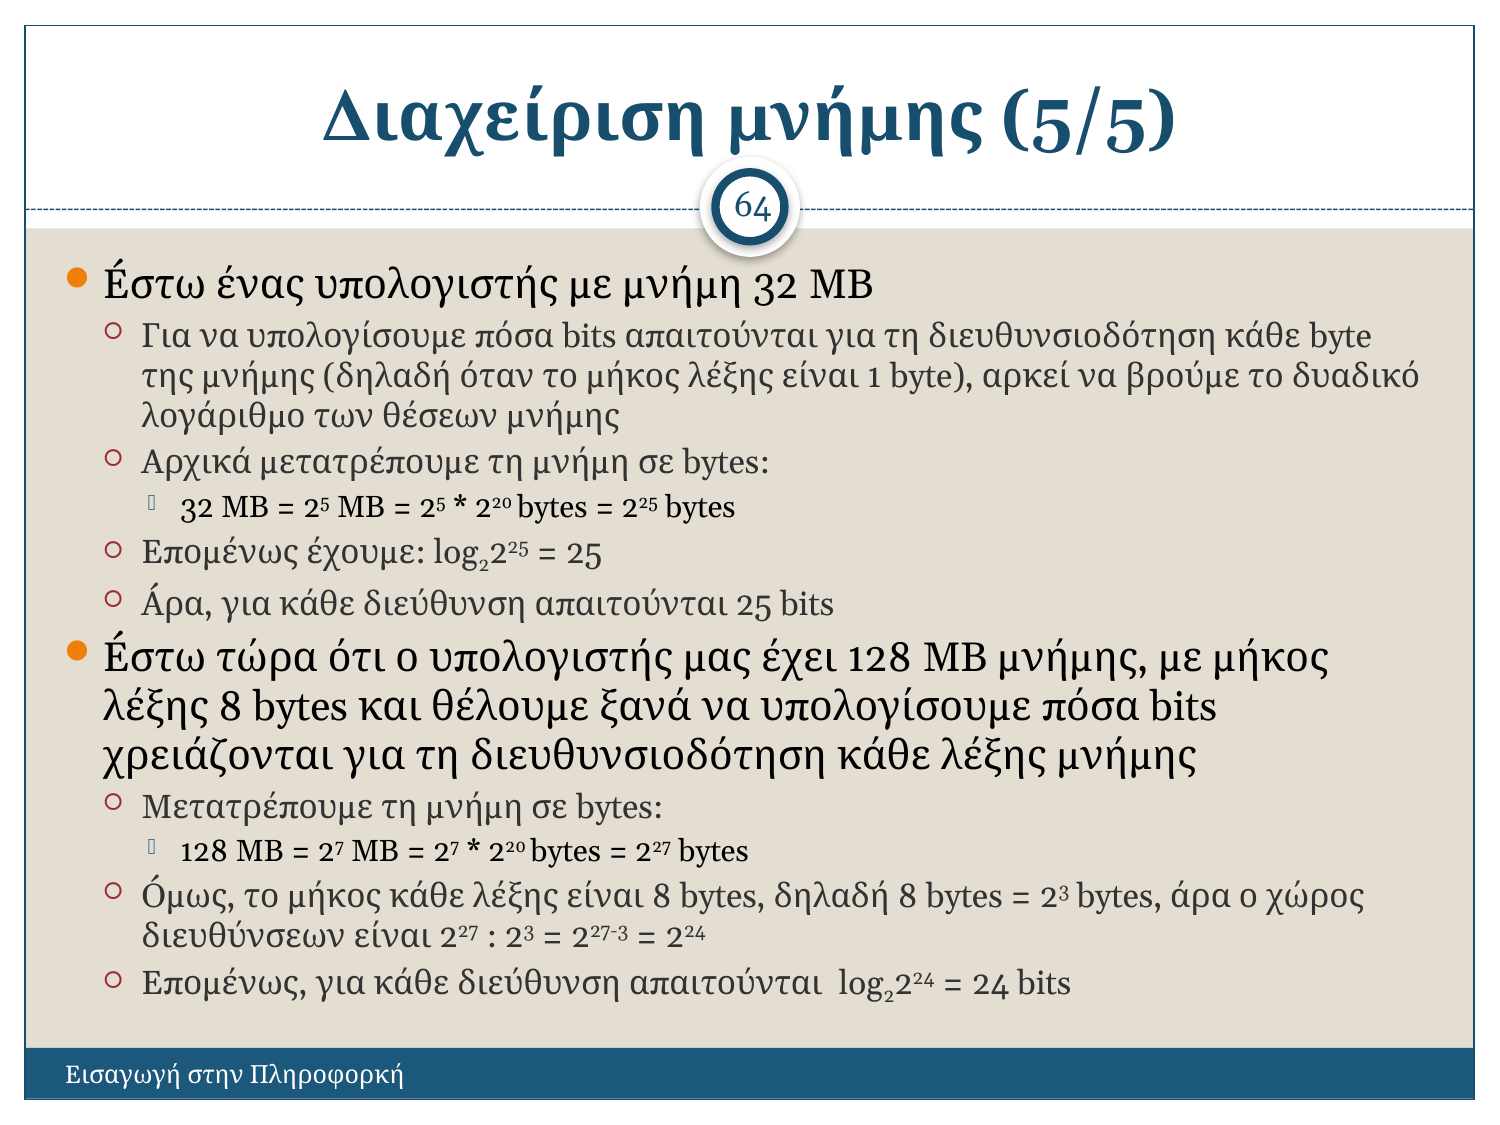

# Διαχείριση μνήμης (5/5)
64
Έστω ένας υπολογιστής με μνήμη 32 MB
Για να υπολογίσουμε πόσα bits απαιτούνται για τη διευθυνσιοδότηση κάθε byte της μνήμης (δηλαδή όταν το μήκος λέξης είναι 1 byte), αρκεί να βρούμε το δυαδικό λογάριθμο των θέσεων μνήμης
Αρχικά μετατρέπουμε τη μνήμη σε bytes:
32 MB = 25 MB = 25 * 220 bytes = 225 bytes
Επομένως έχουμε: log2225 = 25
Άρα, για κάθε διεύθυνση απαιτούνται 25 bits
Έστω τώρα ότι ο υπολογιστής μας έχει 128 MB μνήμης, με μήκος λέξης 8 bytes και θέλουμε ξανά να υπολογίσουμε πόσα bits χρειάζονται για τη διευθυνσιοδότηση κάθε λέξης μνήμης
Μετατρέπουμε τη μνήμη σε bytes:
128 MB = 27 MB = 27 * 220 bytes = 227 bytes
Όμως, το μήκος κάθε λέξης είναι 8 bytes, δηλαδή 8 bytes = 23 bytes, άρα ο χώρος διευθύνσεων είναι 227 : 23 = 227-3 = 224
Επομένως, για κάθε διεύθυνση απαιτούνται  log2224 = 24 bits

Εισαγωγή στην Πληροφορκή